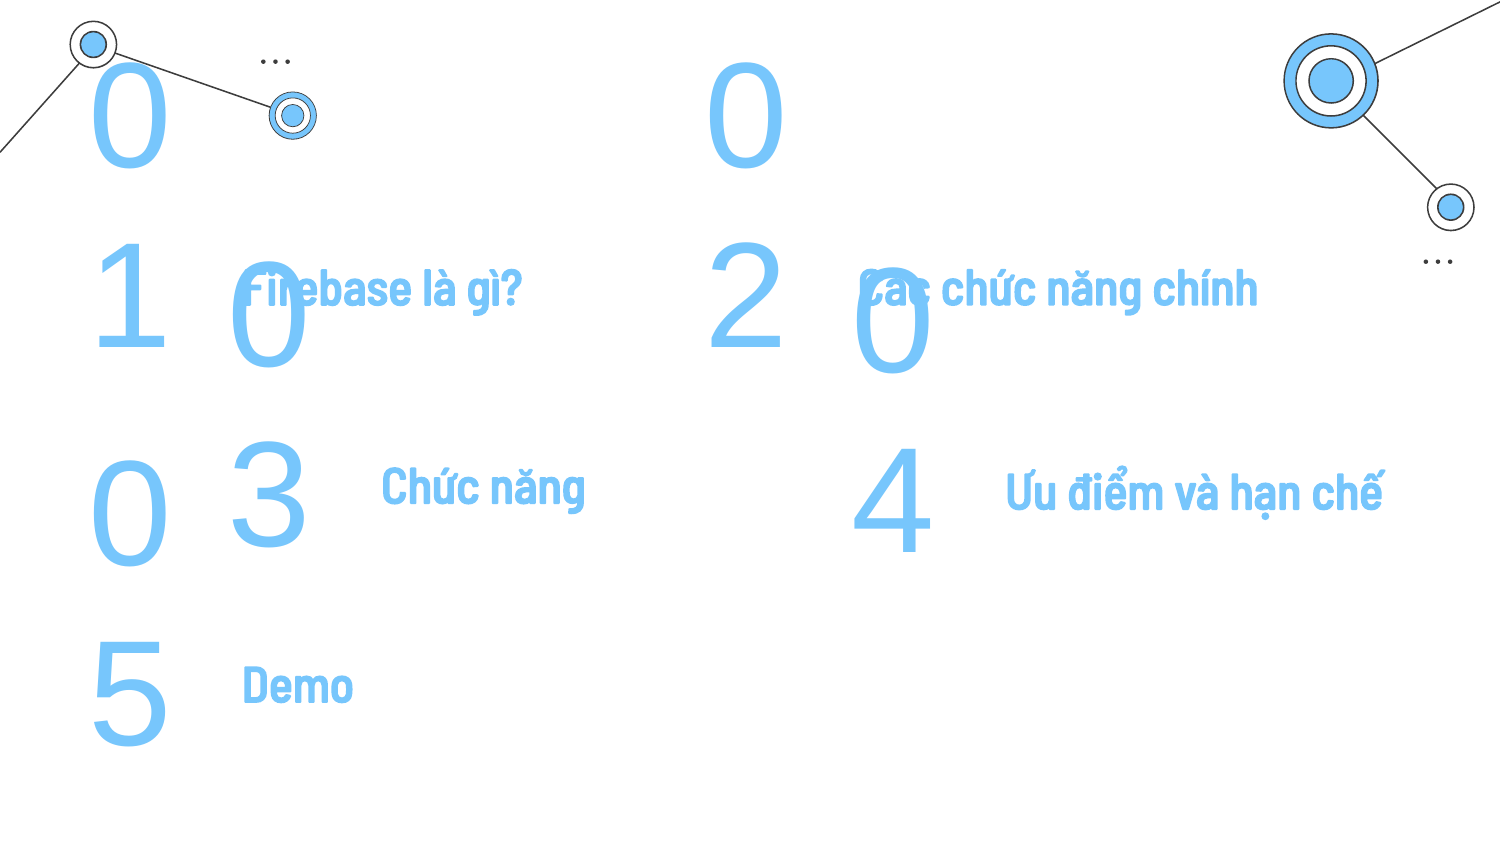

01
02
Các chức năng chính
Firebase là gì?
03
04
Chức năng
Ưu điểm và hạn chế
05
Demo